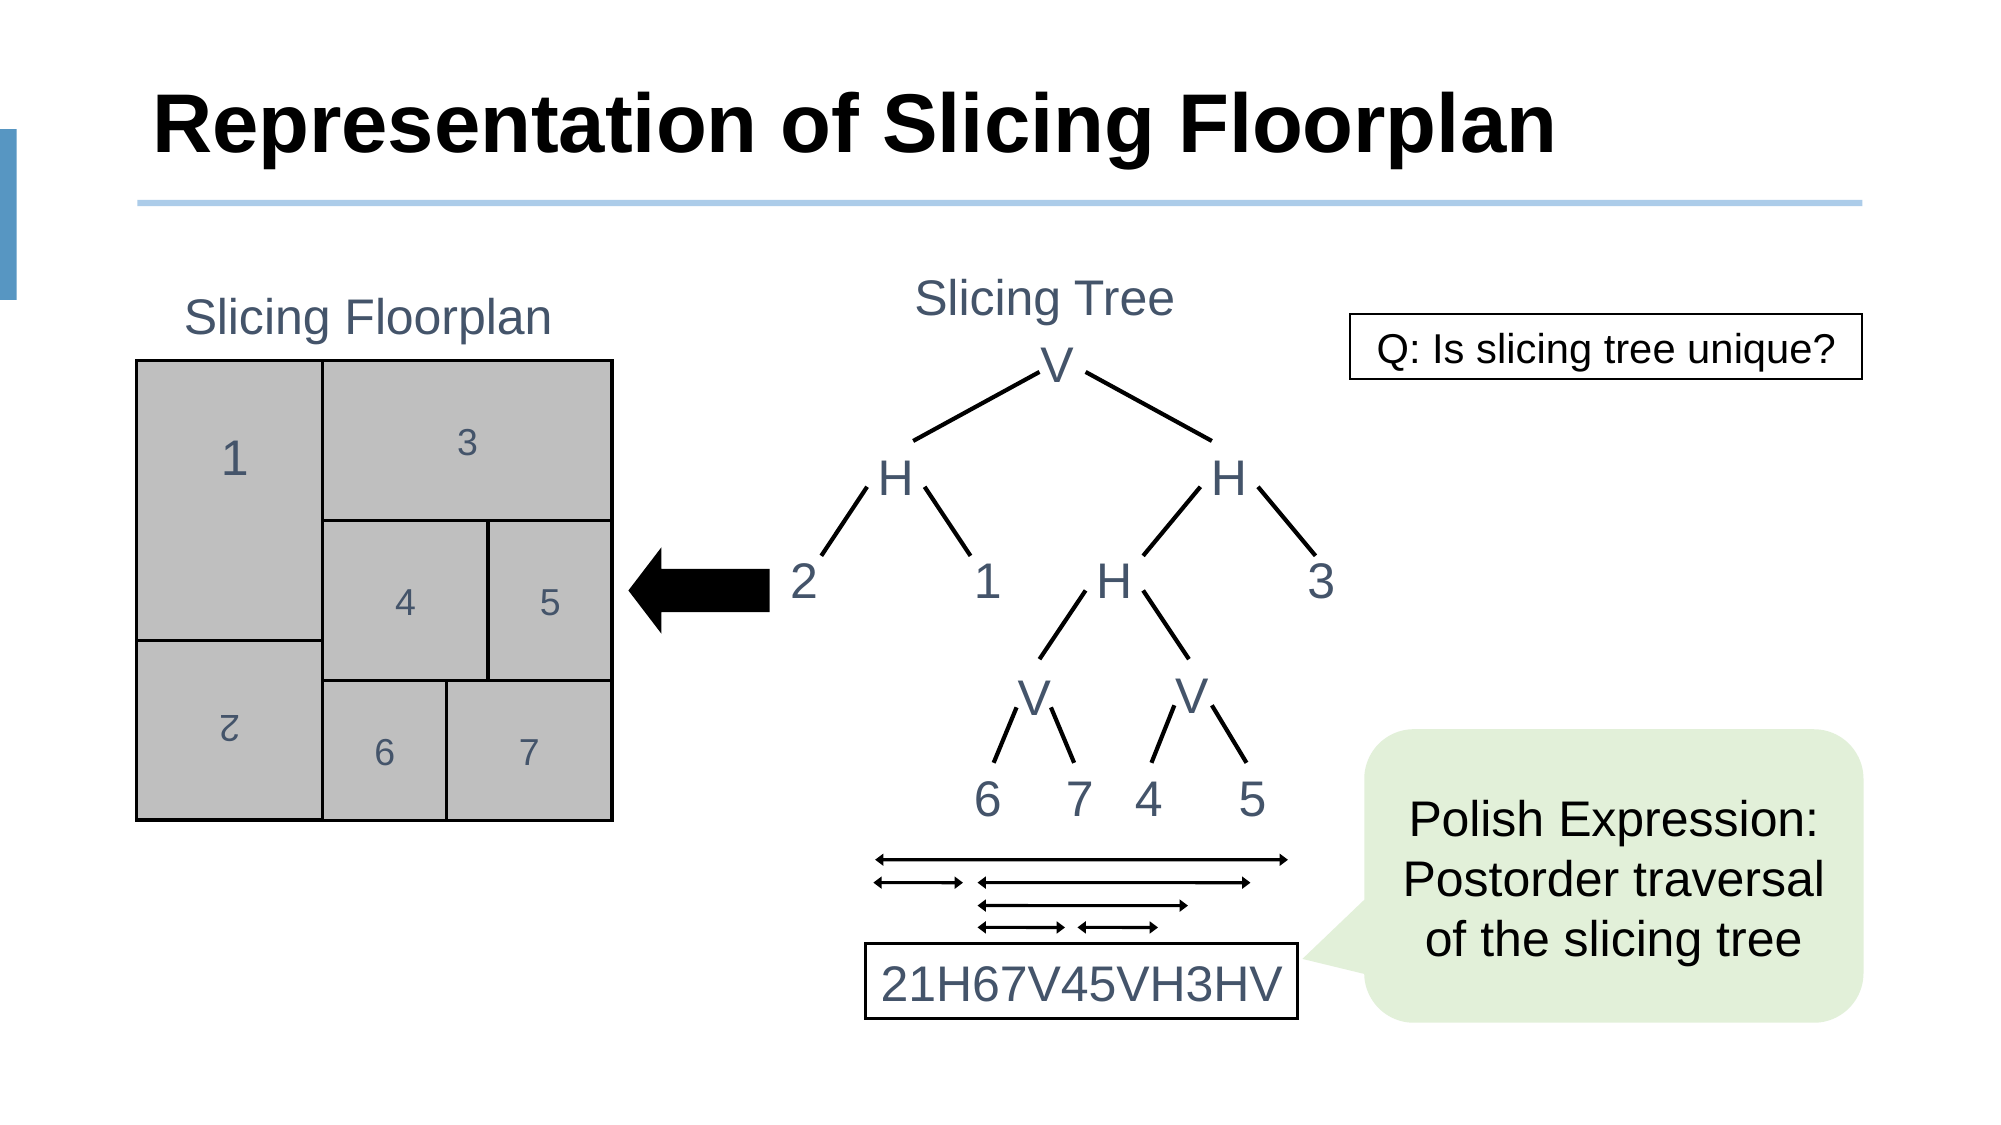

# Representation of Slicing Floorplan
Slicing Tree
V

H
H

2
1
H
3

V
V

6
7
4
5
Slicing Floorplan
Q: Is slicing tree unique?
3

1
4
5
2
6
7

Polish Expression: Postorder traversal of the slicing tree

21H67V45VH3HV